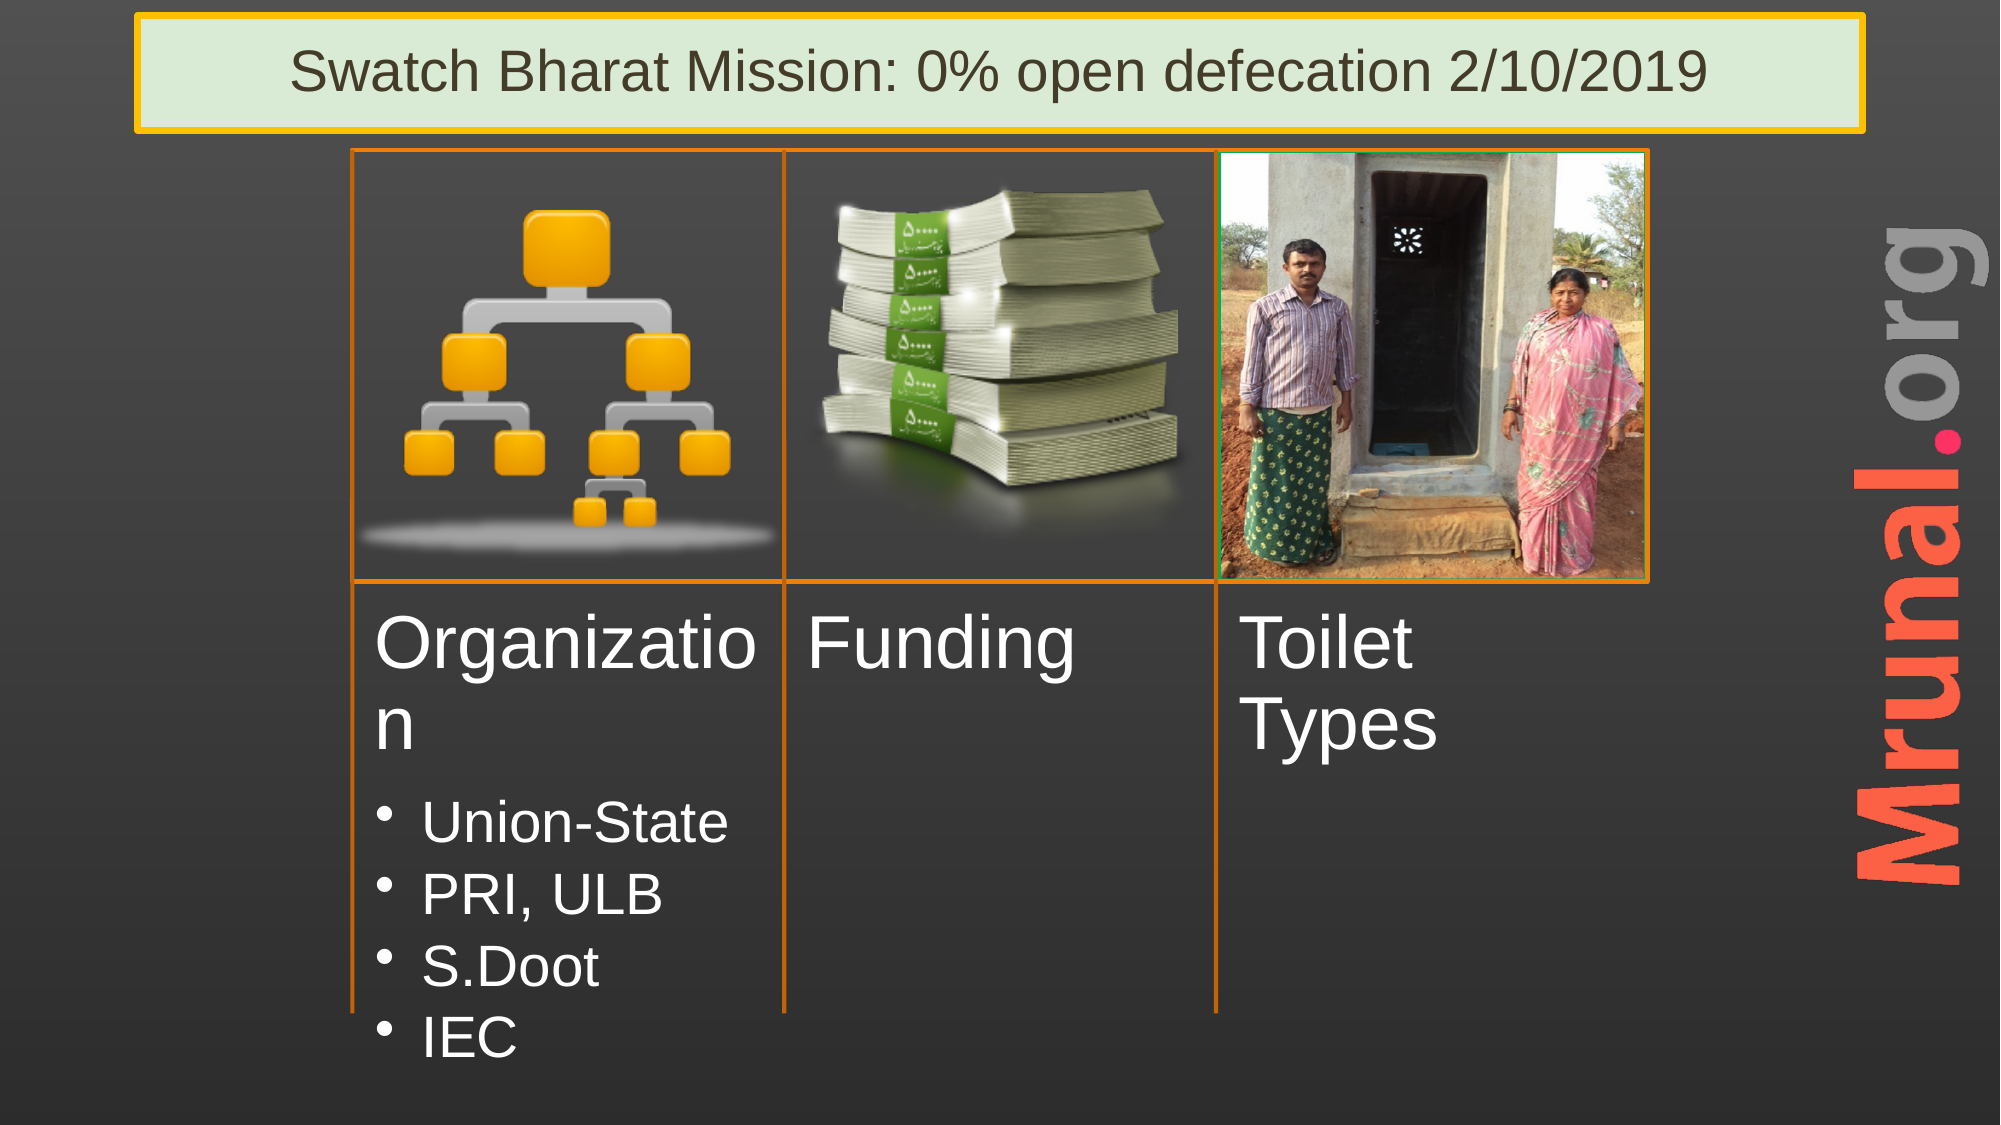

# Swatch Bharat Mission: 0% open defecation 2/10/2019
Organization
Union-State
PRI, ULB
S.Doot
IEC
Funding
Toilet Types